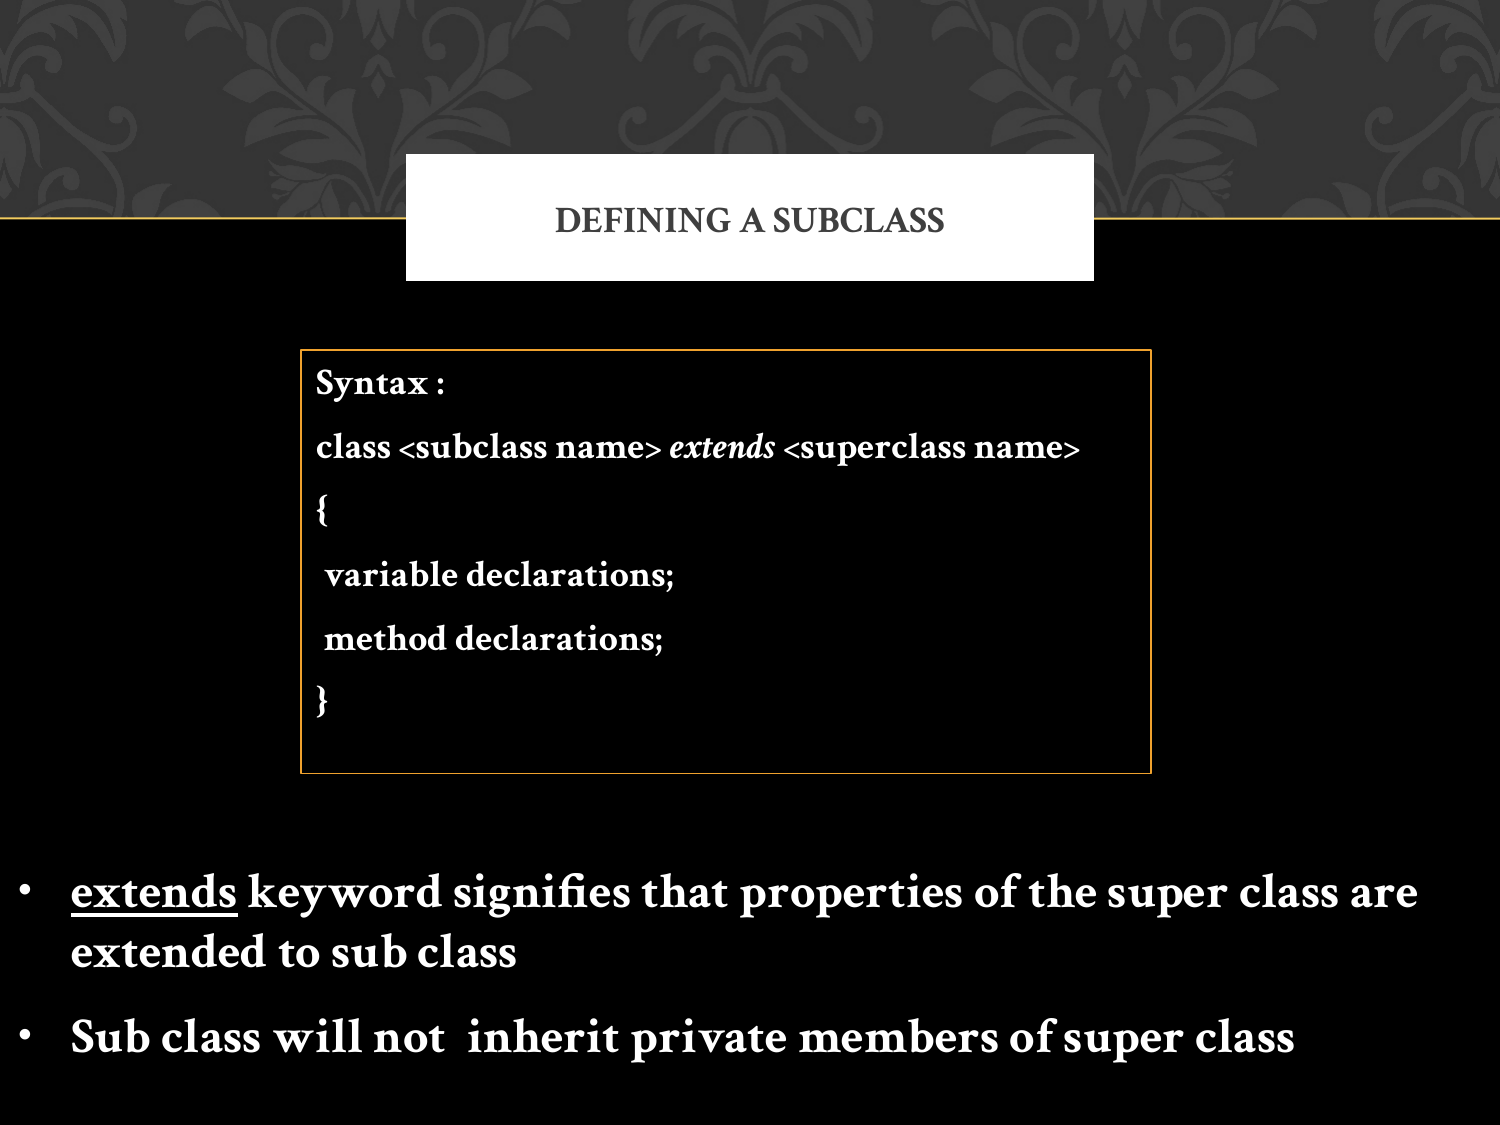

# DEFINING A SUBCLASS

Syntax :
class <subclass name> extends <superclass name>
{
 variable declarations;
 method declarations;
}

extends keyword signifies that properties of the super class are extended to sub class
Sub class will not  inherit private members of super class